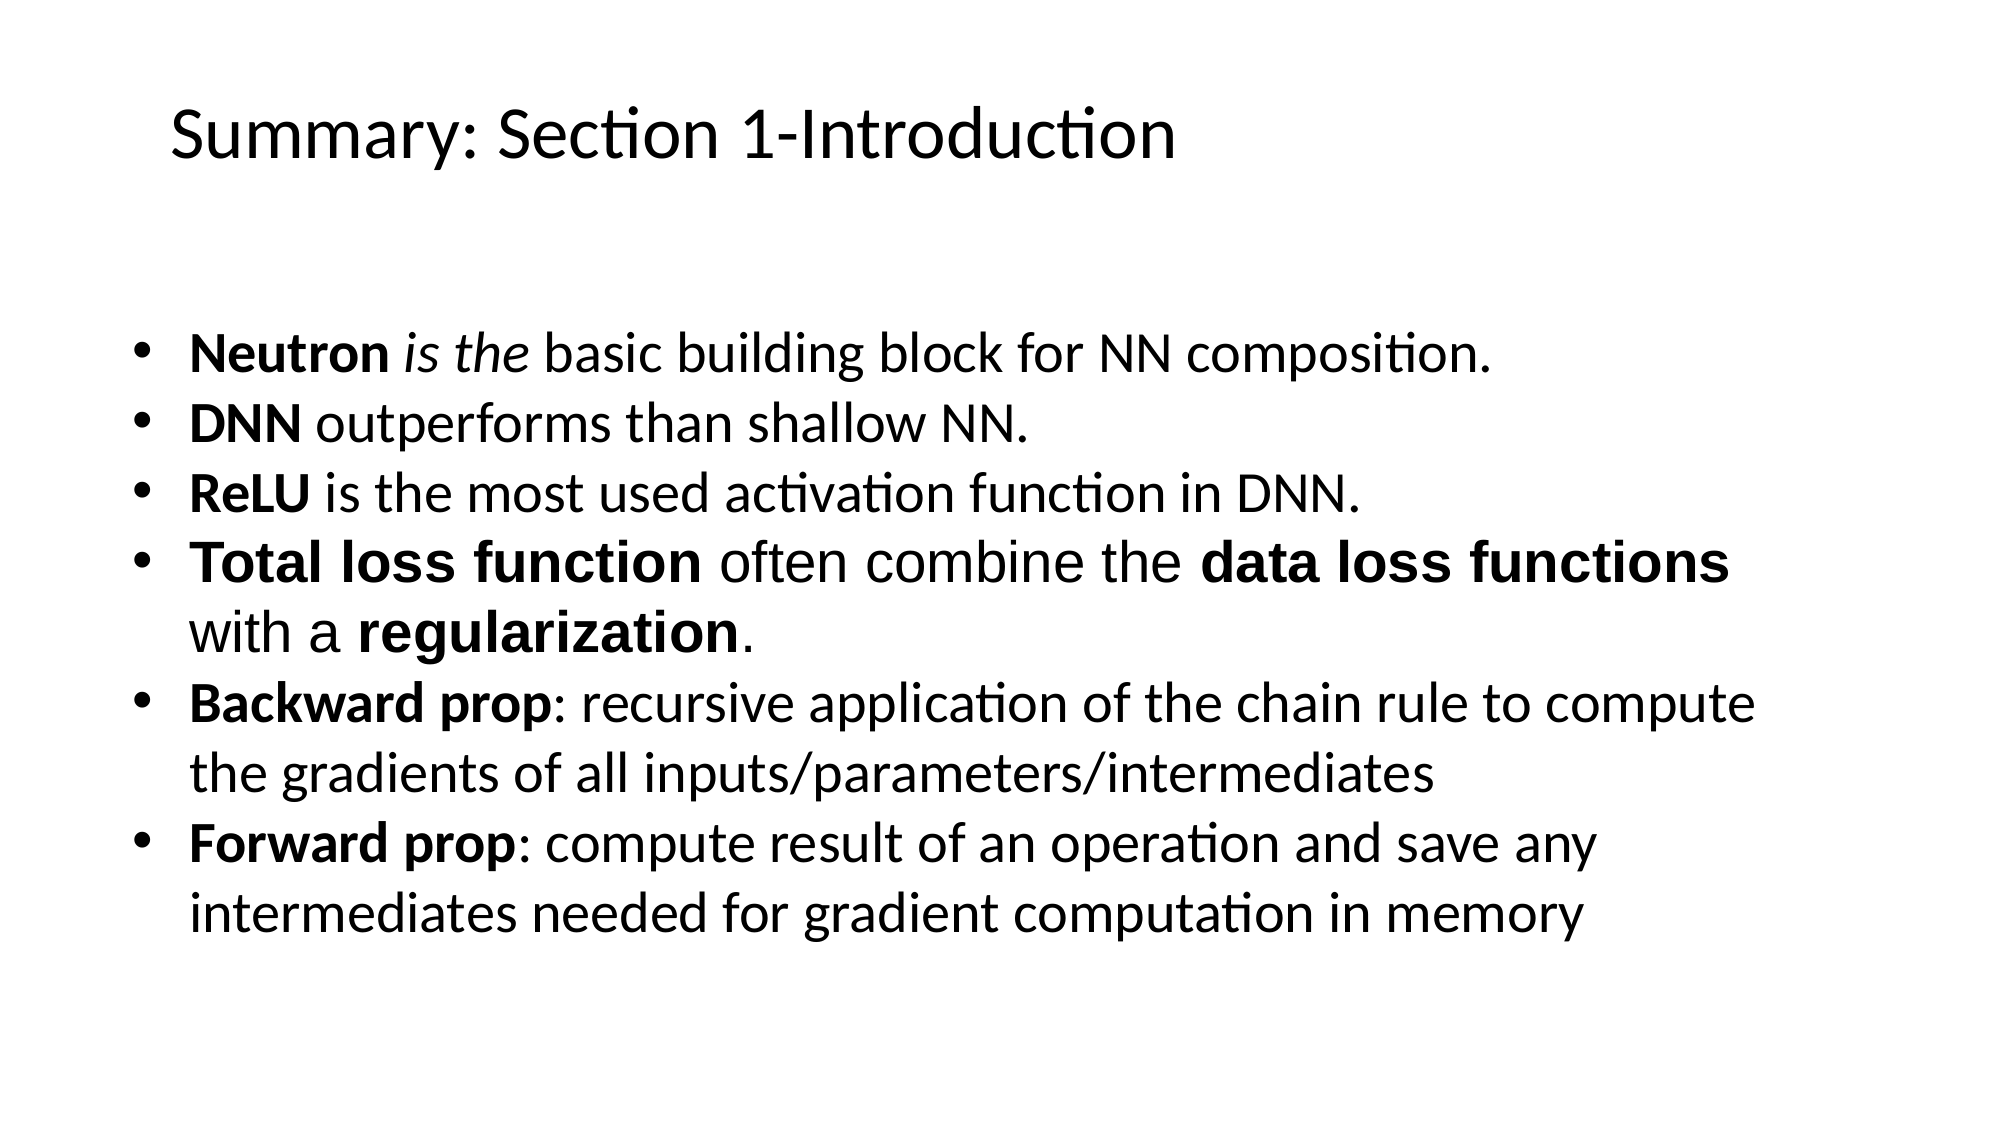

Summary: Section 1-Introduction
Neutron is the basic building block for NN composition.
DNN outperforms than shallow NN.
ReLU is the most used activation function in DNN.
Total loss function often combine the data loss functions with a regularization.
Backward prop: recursive application of the chain rule to compute the gradients of all inputs/parameters/intermediates
Forward prop: compute result of an operation and save any intermediates needed for gradient computation in memory